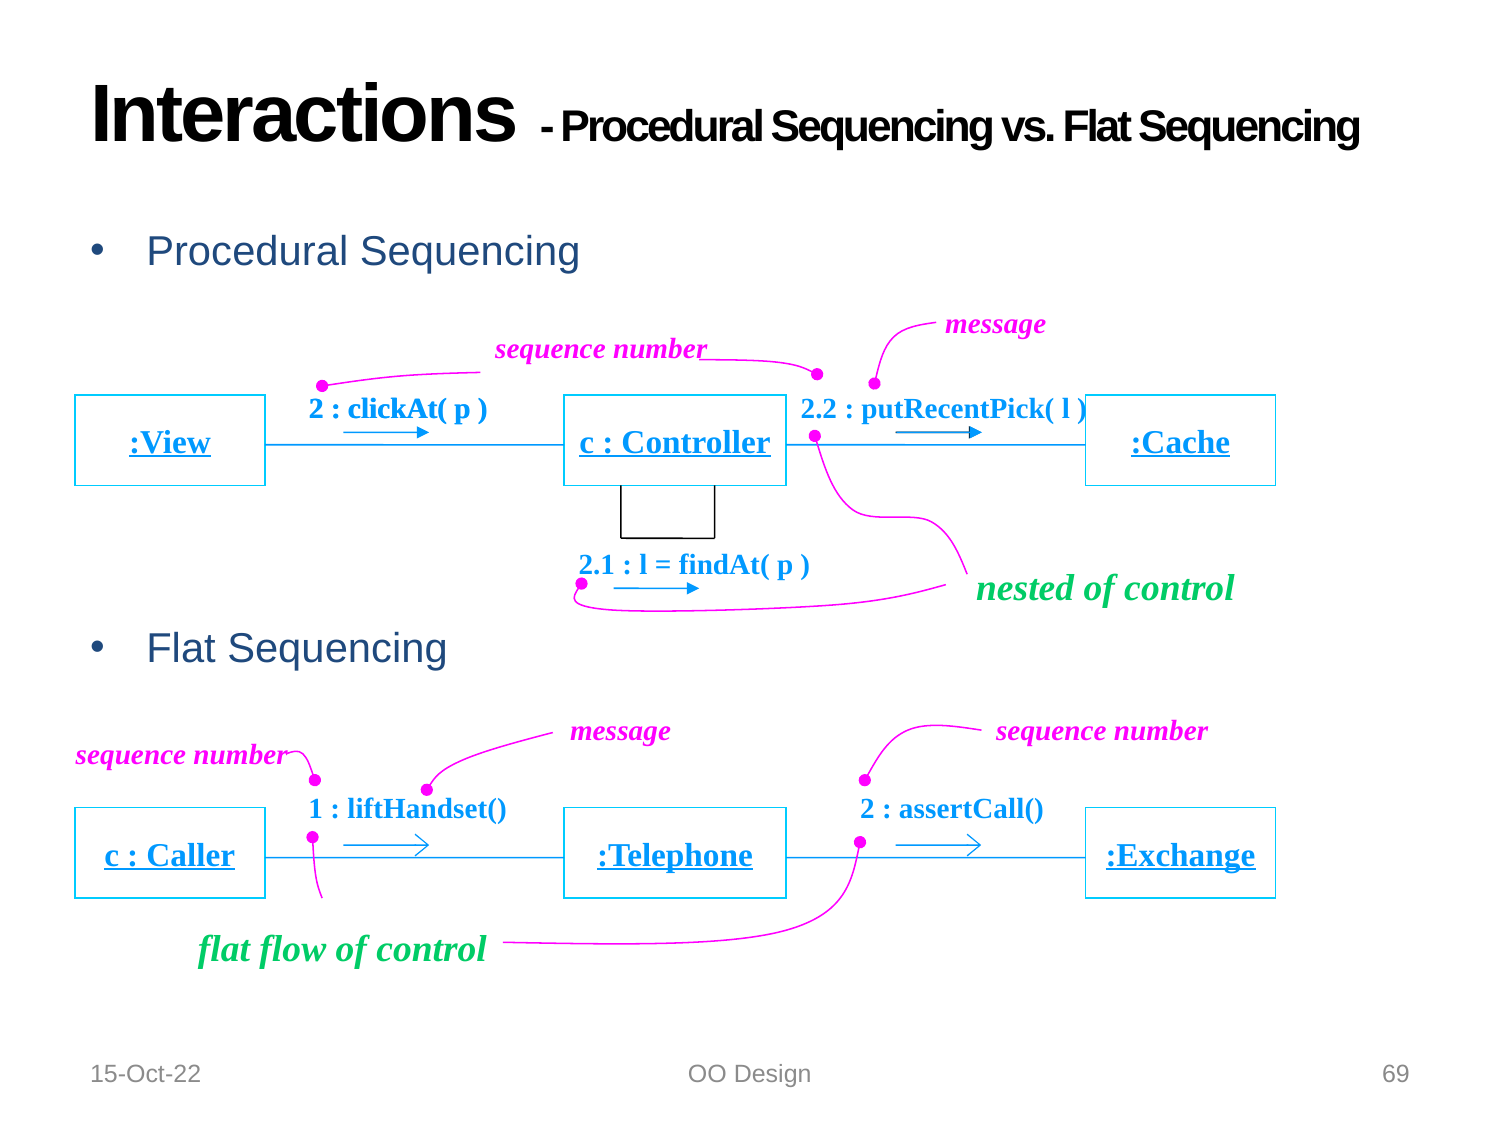

# Interactions - Procedural Sequencing vs. Flat Sequencing
Procedural Sequencing

Flat Sequencing
message
sequence number

2 : clickAt( p )
2 : clickAt( p )
2.2 : putRecentPick( l )
:View
c : Controller
:Cache

2.1 : l = findAt( p )

nested of control

message
sequence number

sequence number

1 : liftHandset()
2 : assertCall()
c : Caller
:Telephone
:Exchange

flat flow of control
15-Oct-22
OO Design
69